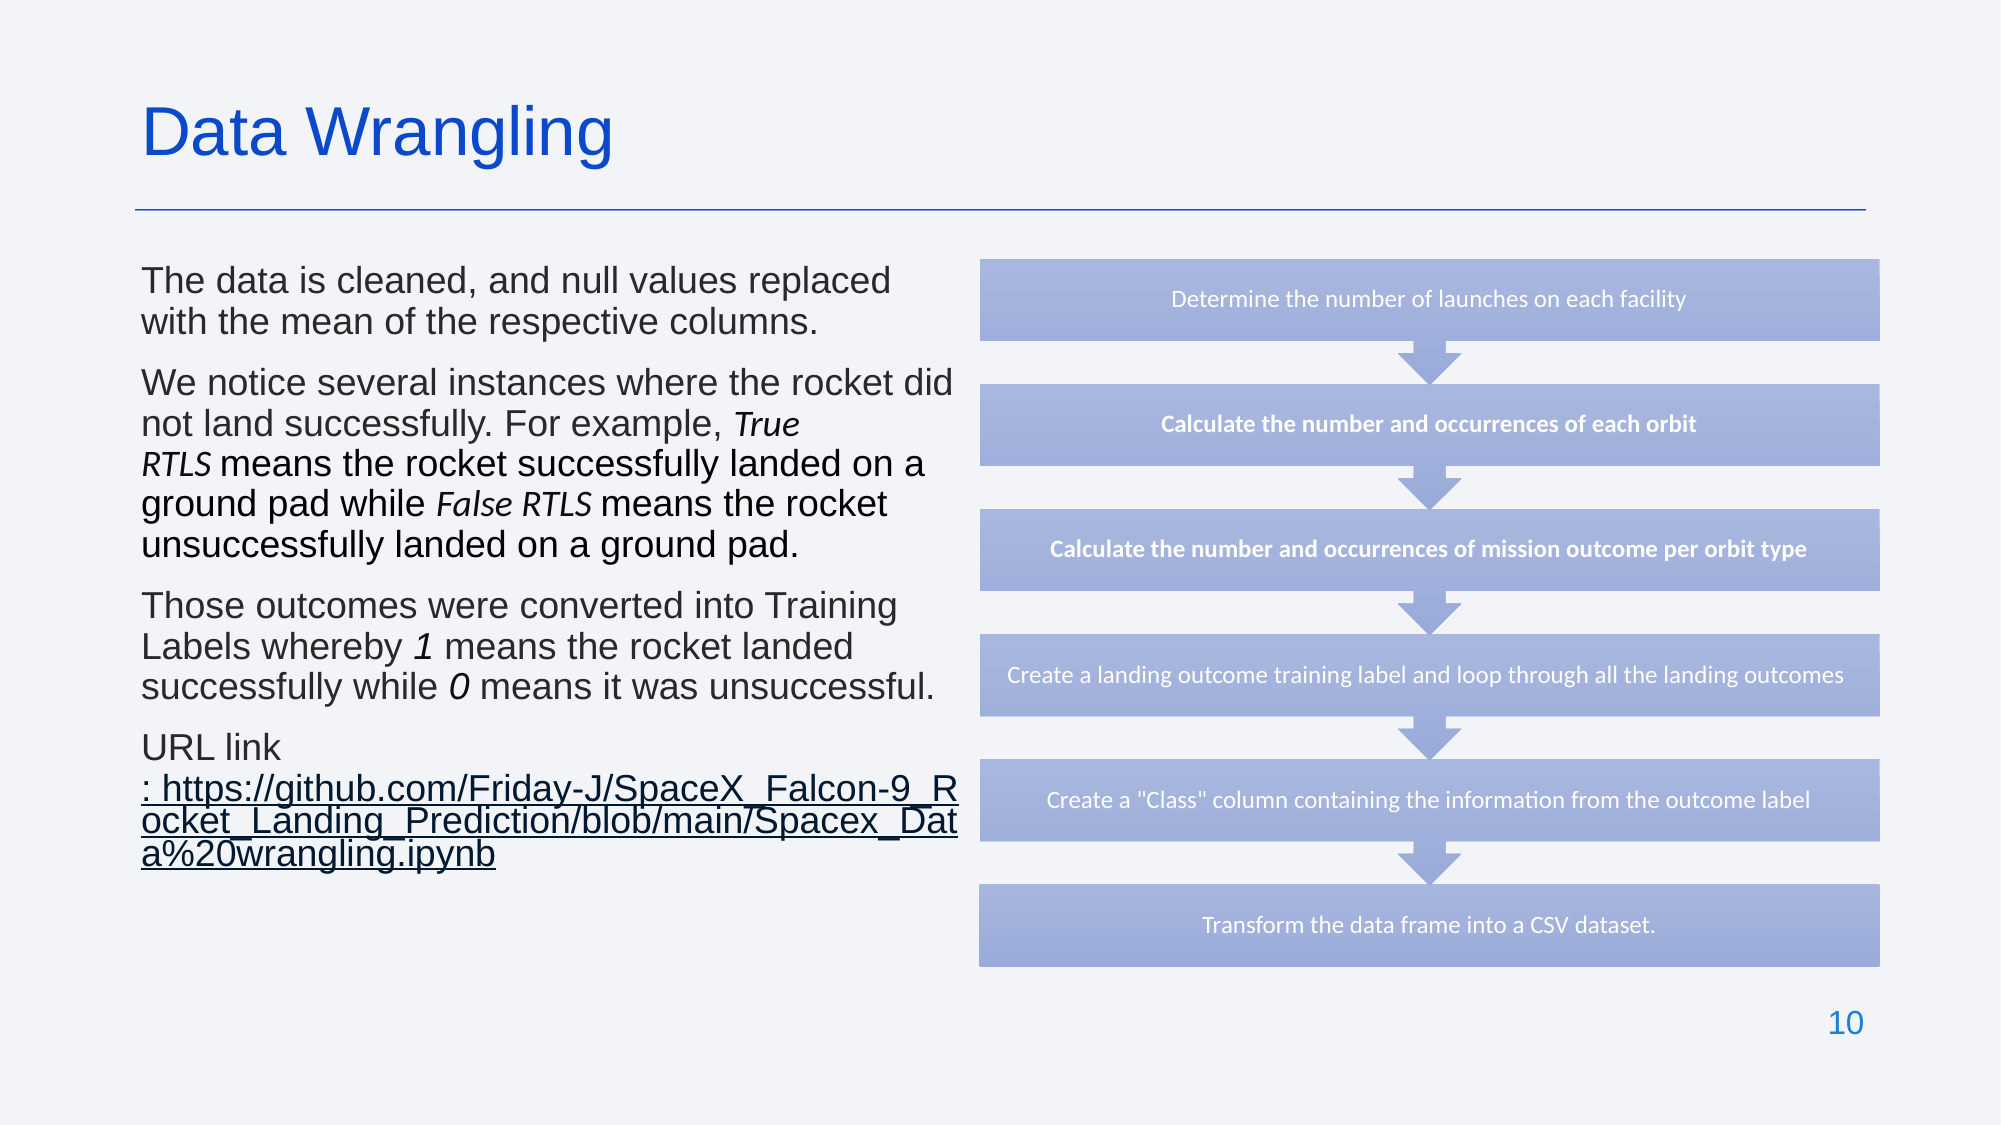

Data Wrangling
The data is cleaned, and null values replaced with the mean of the respective columns.
We notice several instances where the rocket did not land successfully. For example, True RTLS means the rocket successfully landed on a ground pad while False RTLS means the rocket unsuccessfully landed on a ground pad.
Those outcomes were converted into Training Labels whereby 1 means the rocket landed successfully while 0 means it was unsuccessful.
URL link: https://github.com/Friday-J/SpaceX_Falcon-9_Rocket_Landing_Prediction/blob/main/Spacex_Data%20wrangling.ipynb

Transform the data frame into a CSV dataset.
Create a "Class" column containing the information from the outcome label
Create a landing outcome training label and loop through all the landing outcomes
Calculate the number and occurrences of mission outcome per orbit type
Calculate the number and occurrences of each orbit
Determine the number of launches on each facility
10